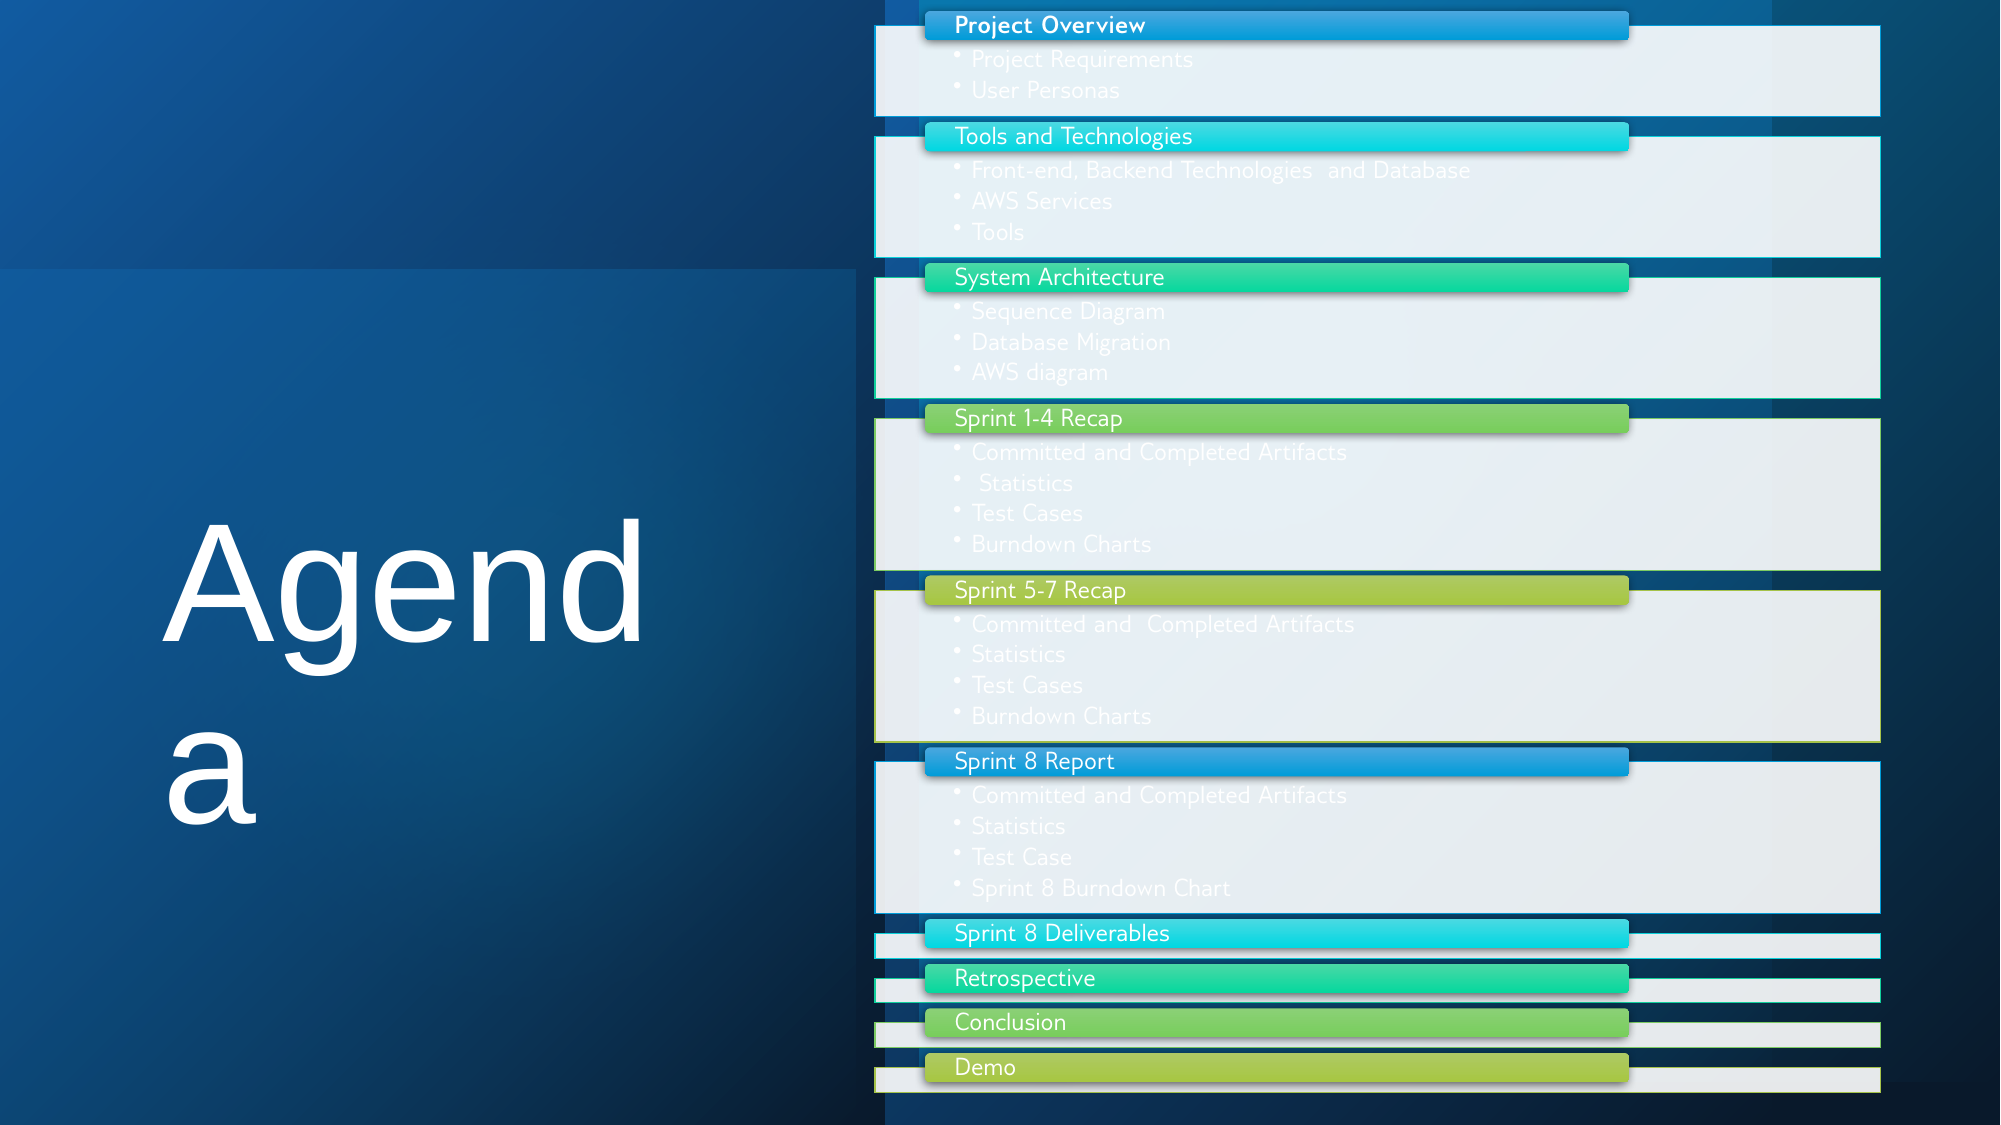

Project Requirements
User Personas
Project Overview
Front-end, Backend Technologies  and Database
AWS Services
Tools
Tools and Technologies
Sequence Diagram
Database Migration
AWS diagram
System Architecture
Committed and Completed Artifacts
 Statistics
Test Cases
Burndown Charts
Sprint 1-4 Recap
Committed and  Completed Artifacts
Statistics
Test Cases
Burndown Charts
Sprint 5-7 Recap
Committed and Completed Artifacts
Statistics
Test Case
Sprint 8 Burndown Chart
Sprint 8 Report
Sprint 8 Deliverables
Retrospective
Conclusion
Demo
# Agenda